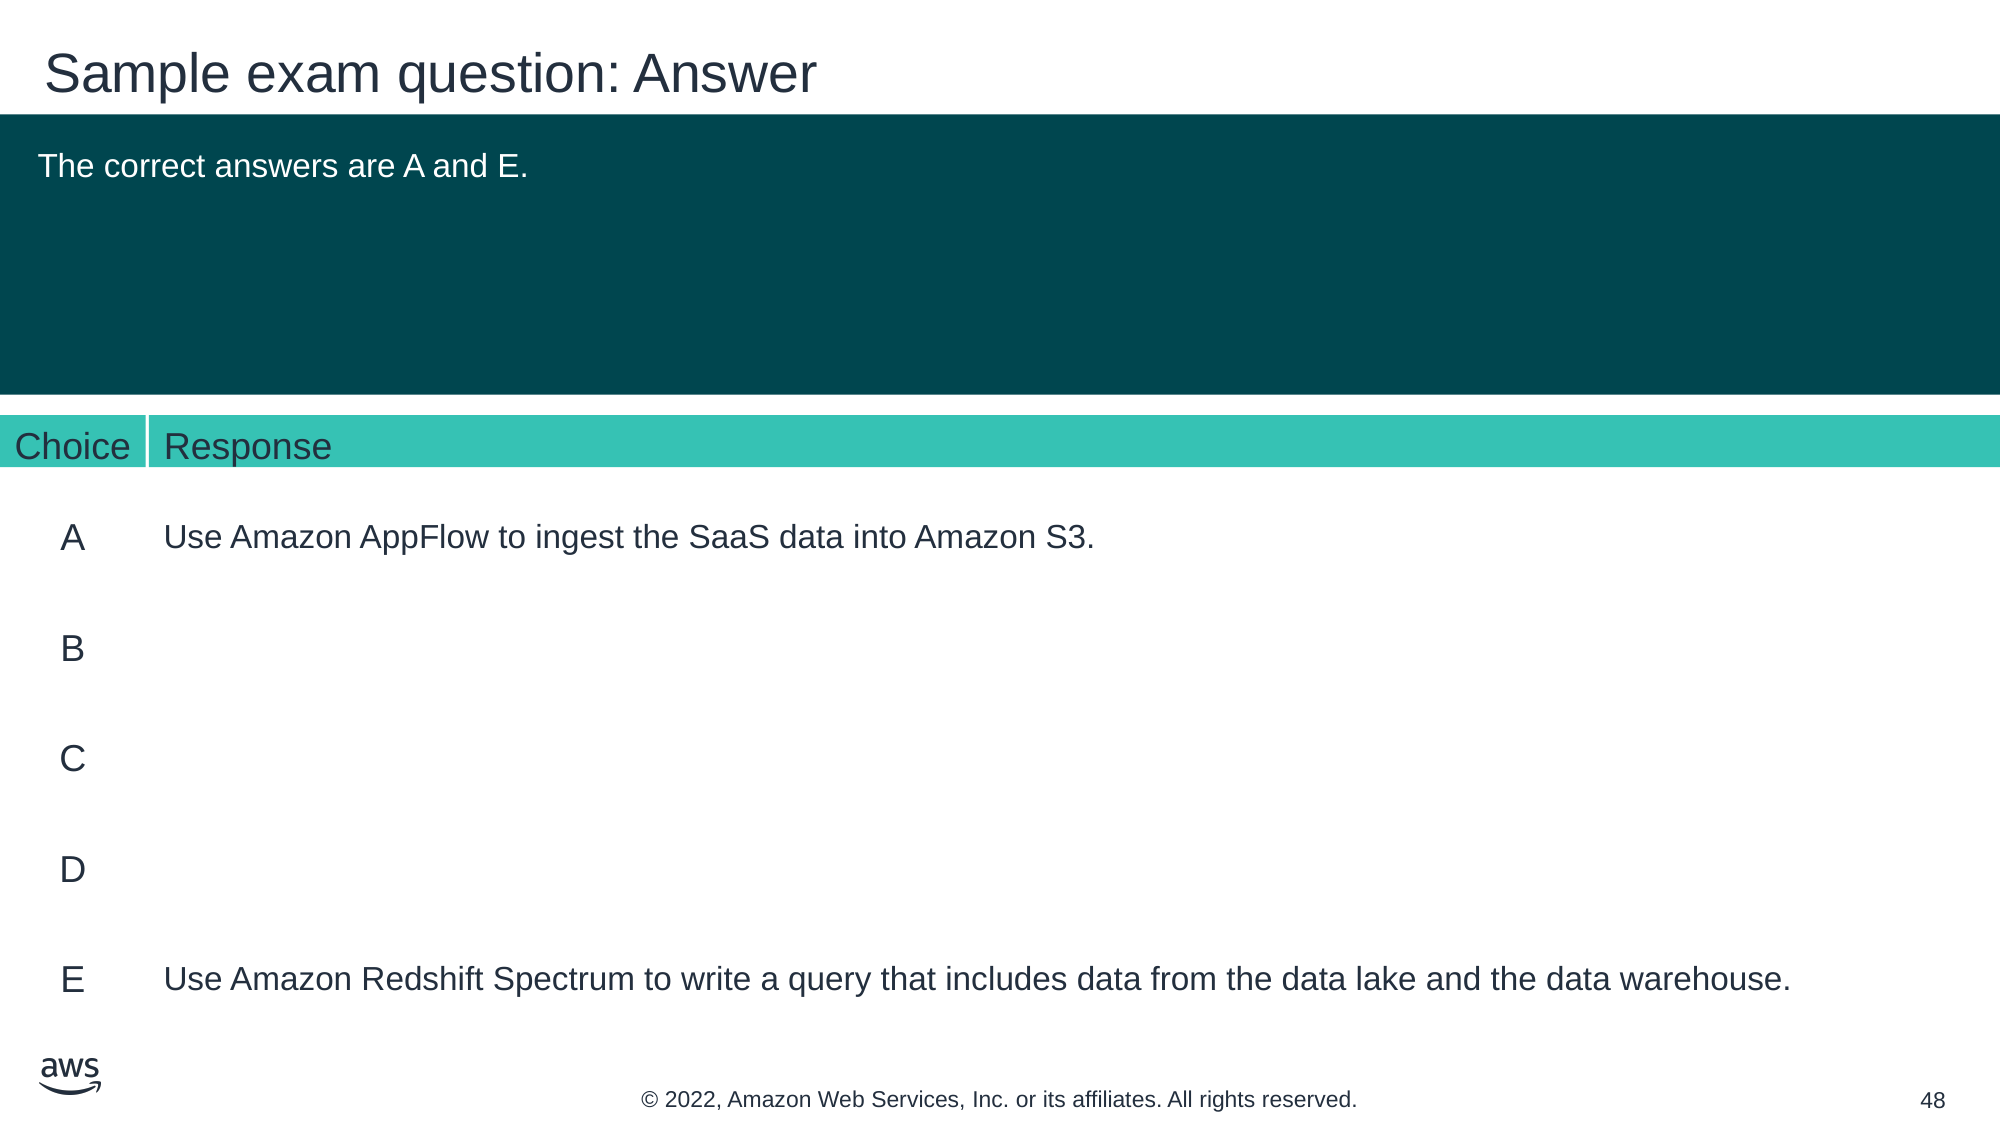

# Sample exam question: Answer
The correct answers are A and E.
Choice
Response
A
Use Amazon AppFlow to ingest the SaaS data into Amazon S3.
B
C
D
E
Use Amazon Redshift Spectrum to write a query that includes data from the data lake and the data warehouse.
48